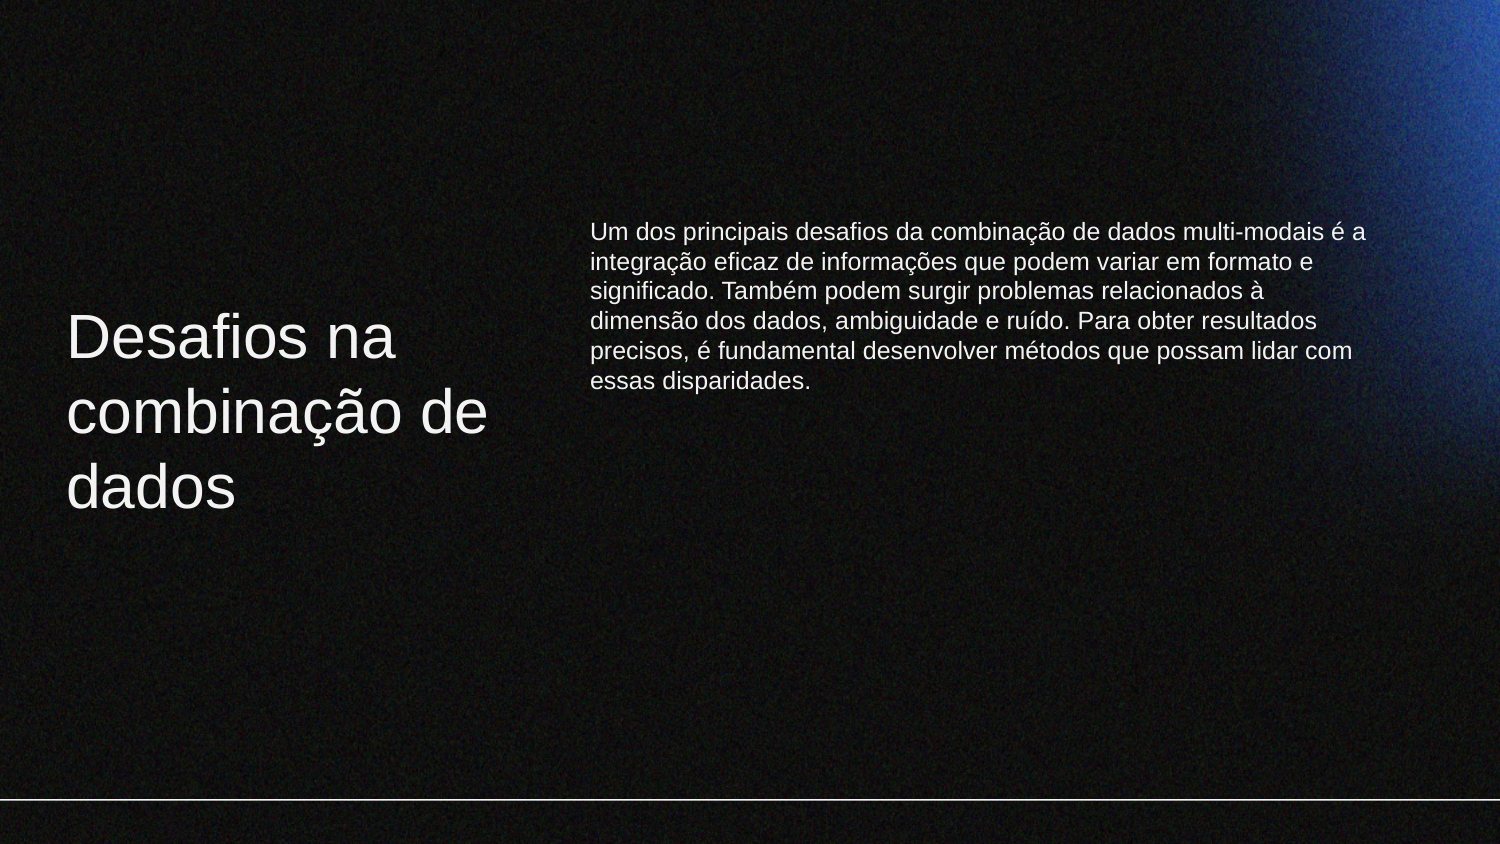

Um dos principais desafios da combinação de dados multi-modais é a integração eficaz de informações que podem variar em formato e significado. Também podem surgir problemas relacionados à dimensão dos dados, ambiguidade e ruído. Para obter resultados precisos, é fundamental desenvolver métodos que possam lidar com essas disparidades.
# Desafios na combinação de dados